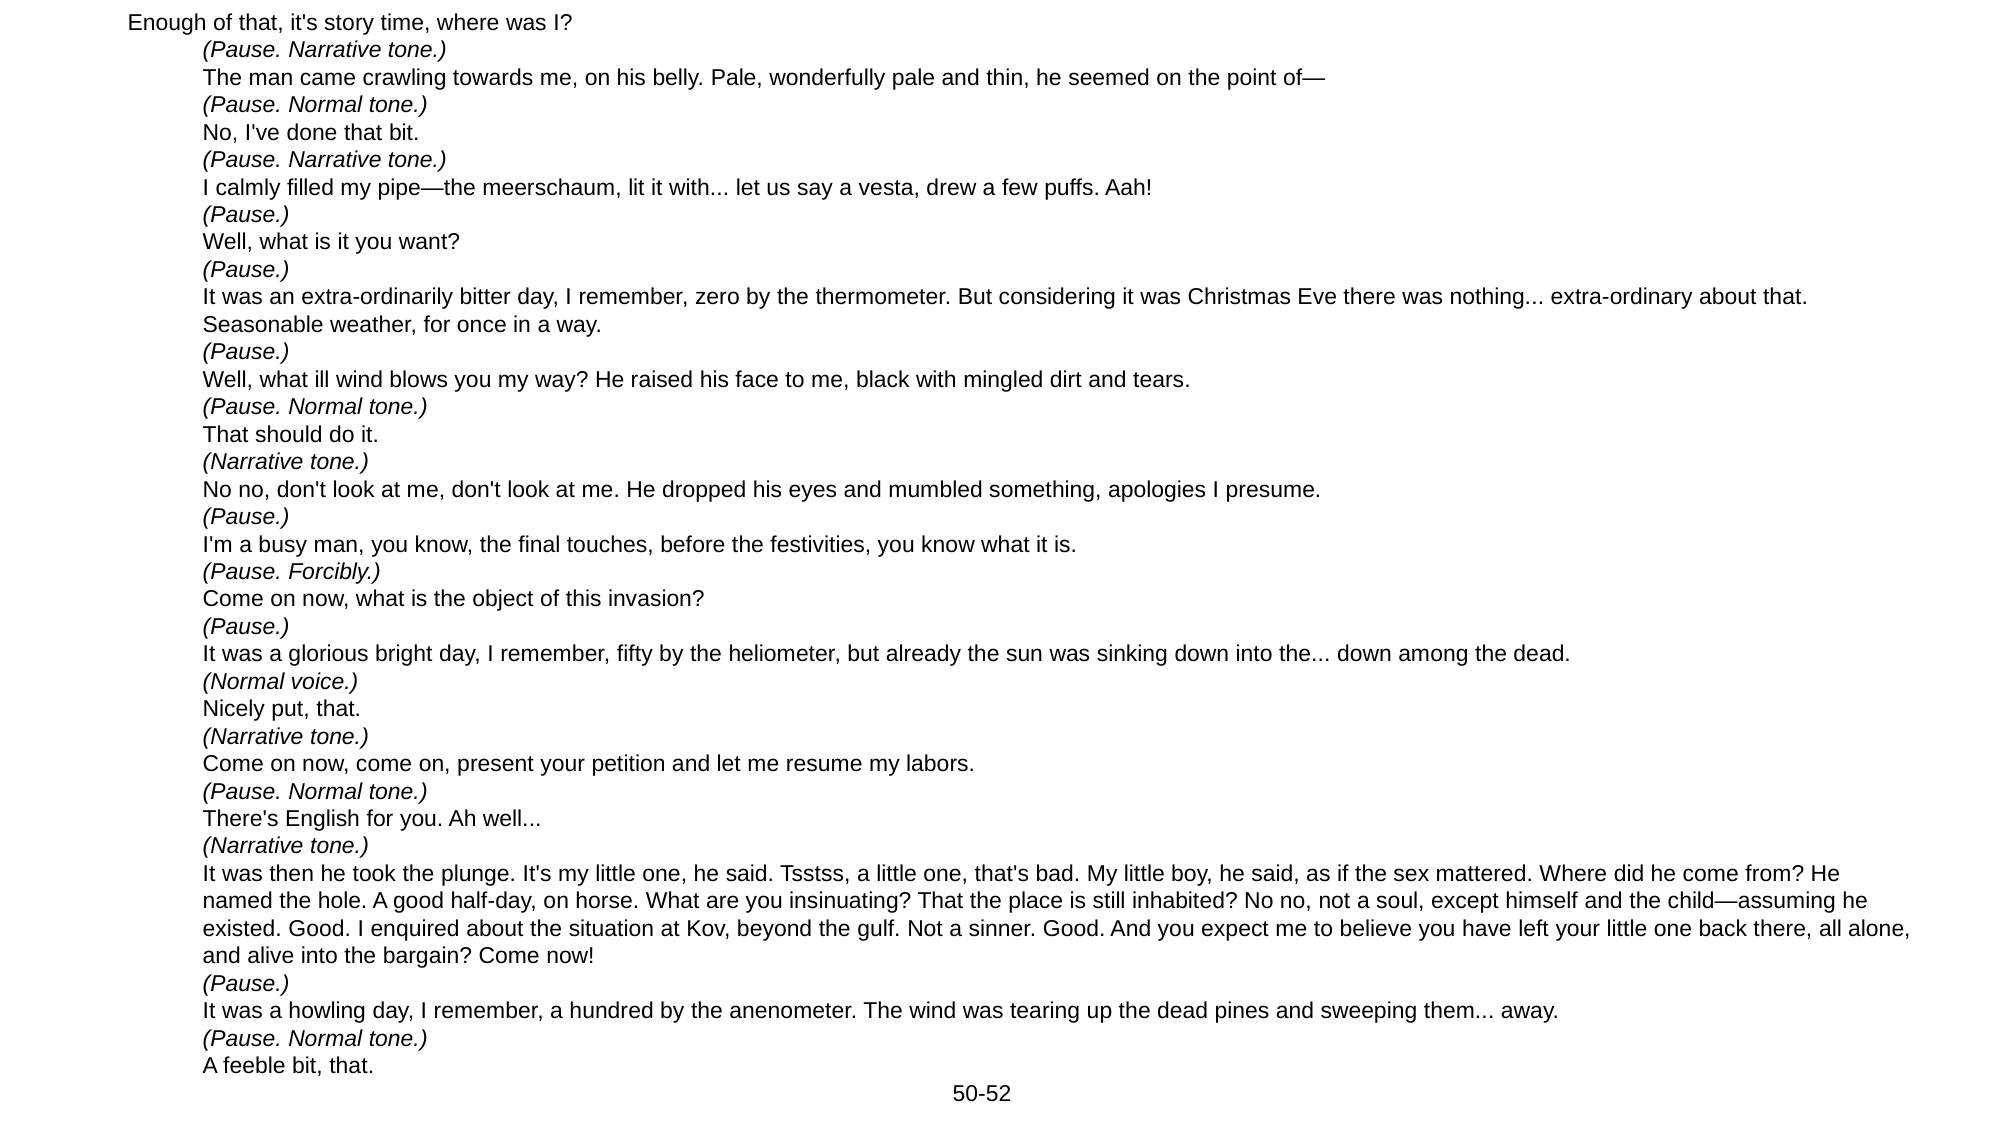

Enough of that, it's story time, where was I?
(Pause. Narrative tone.)
The man came crawling towards me, on his belly. Pale, wonderfully pale and thin, he seemed on the point of—
(Pause. Normal tone.)
No, I've done that bit.
(Pause. Narrative tone.)
I calmly filled my pipe—the meerschaum, lit it with... let us say a vesta, drew a few puffs. Aah!
(Pause.)
Well, what is it you want?
(Pause.)
It was an extra-ordinarily bitter day, I remember, zero by the thermometer. But considering it was Christmas Eve there was nothing... extra-ordinary about that. Seasonable weather, for once in a way.
(Pause.)
Well, what ill wind blows you my way? He raised his face to me, black with mingled dirt and tears.
(Pause. Normal tone.)
That should do it.
(Narrative tone.)
No no, don't look at me, don't look at me. He dropped his eyes and mumbled something, apologies I presume.
(Pause.)
I'm a busy man, you know, the final touches, before the festivities, you know what it is.
(Pause. Forcibly.)
Come on now, what is the object of this invasion?
(Pause.)
It was a glorious bright day, I remember, fifty by the heliometer, but already the sun was sinking down into the... down among the dead.
(Normal voice.)
Nicely put, that.
(Narrative tone.)
Come on now, come on, present your petition and let me resume my labors.
(Pause. Normal tone.)
There's English for you. Ah well...
(Narrative tone.)
It was then he took the plunge. It's my little one, he said. Tsstss, a little one, that's bad. My little boy, he said, as if the sex mattered. Where did he come from? He named the hole. A good half-day, on horse. What are you insinuating? That the place is still inhabited? No no, not a soul, except himself and the child—assuming he existed. Good. I enquired about the situation at Kov, beyond the gulf. Not a sinner. Good. And you expect me to believe you have left your little one back there, all alone, and alive into the bargain? Come now!
(Pause.)
It was a howling day, I remember, a hundred by the anenometer. The wind was tearing up the dead pines and sweeping them... away.
(Pause. Normal tone.)
A feeble bit, that.
					50-52